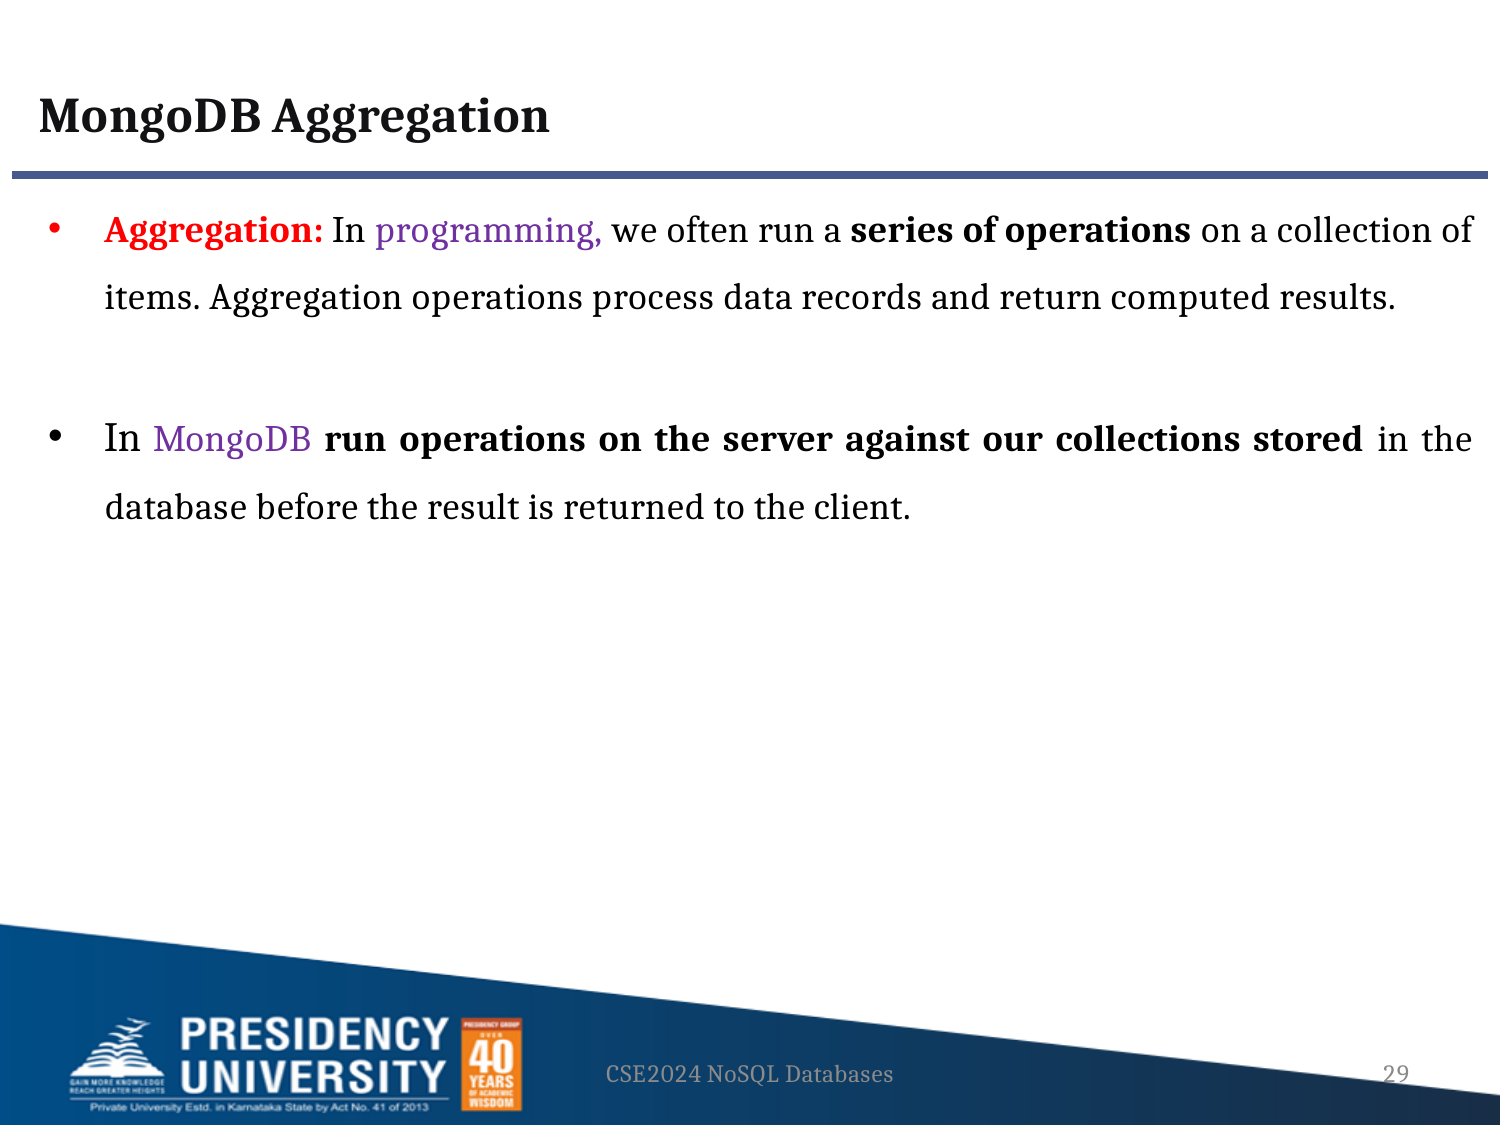

MongoDB Aggregation
Aggregation: In programming, we often run a series of operations on a collection of items. Aggregation operations process data records and return computed results.

In MongoDB run operations on the server against our collections stored in the database before the result is returned to the client.
CSE2024 NoSQL Databases
29